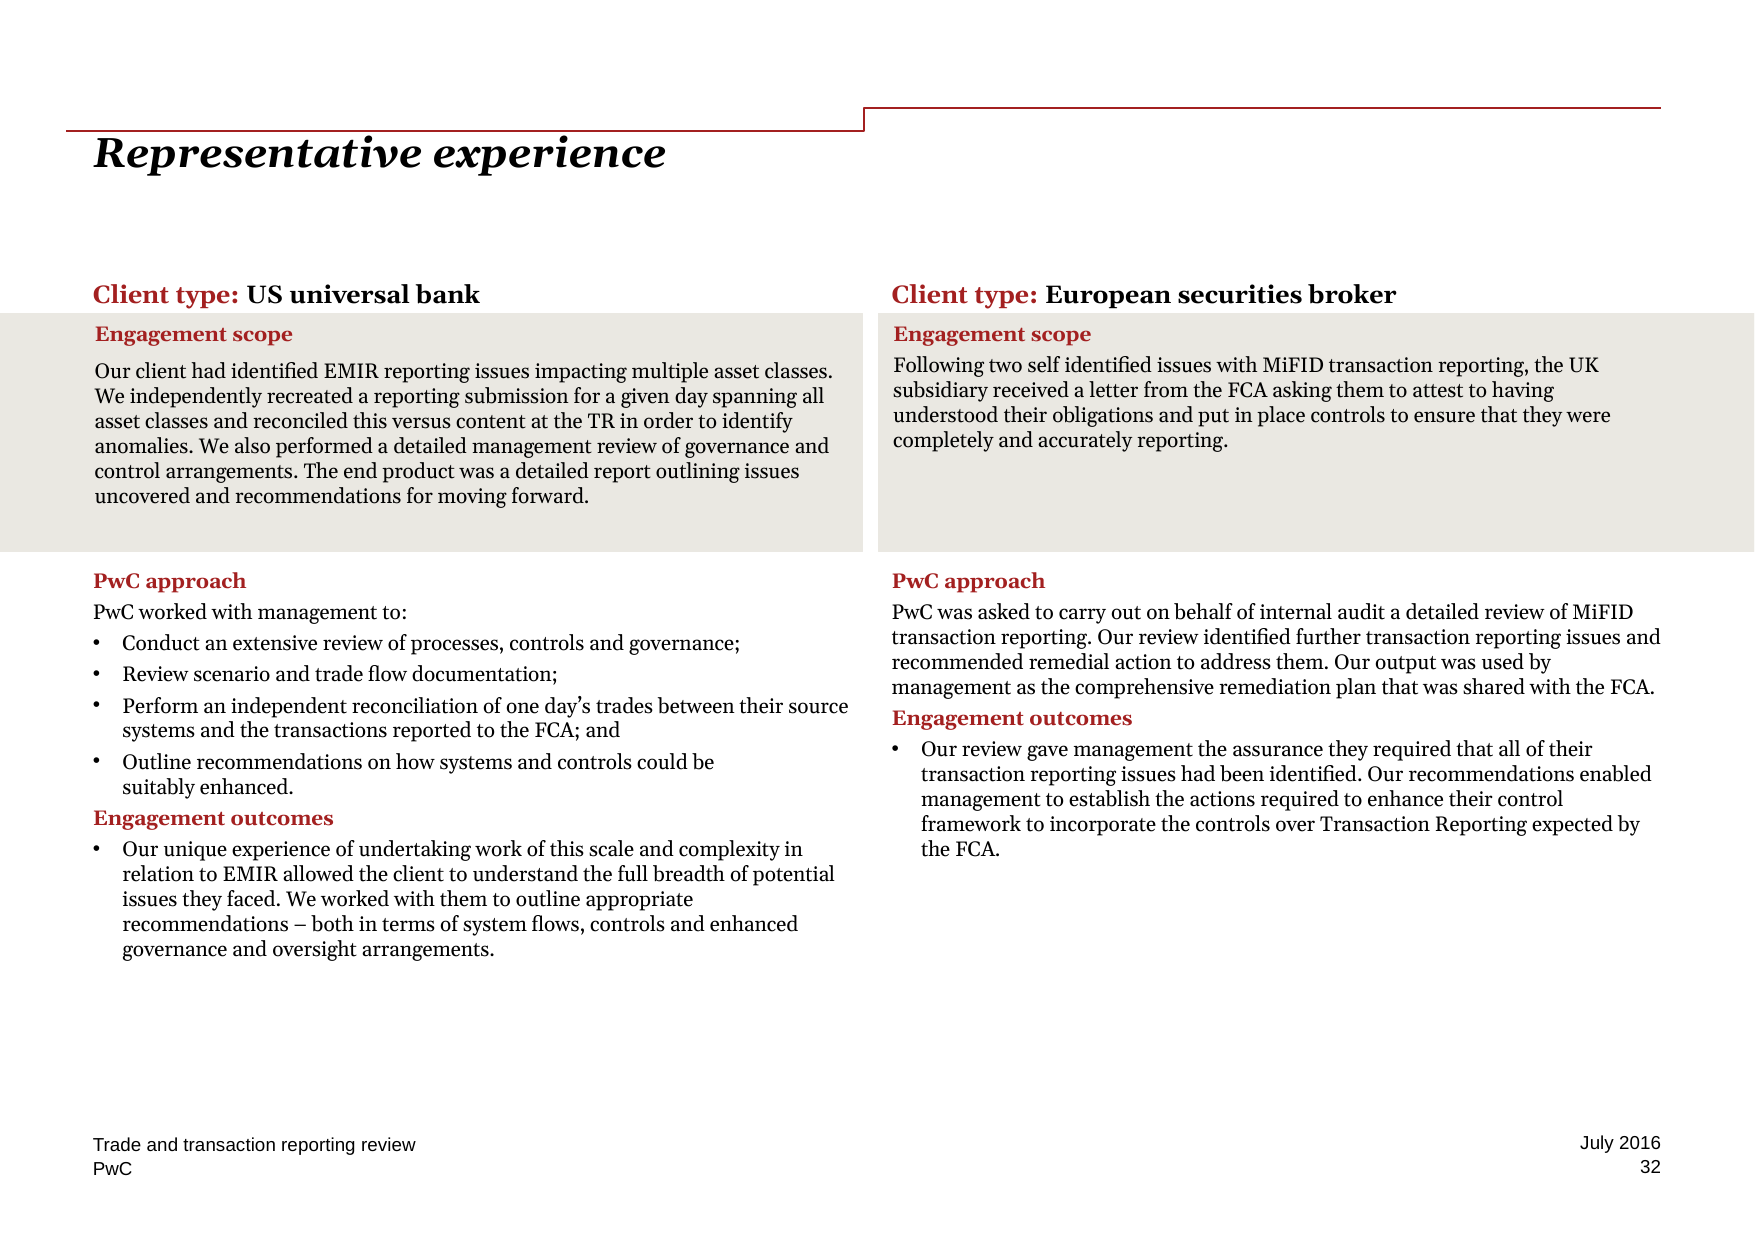

# Representative experience
Client type: US universal bank
Client type: European securities broker
Engagement scope
Our client had identified EMIR reporting issues impacting multiple asset classes. We independently recreated a reporting submission for a given day spanning all asset classes and reconciled this versus content at the TR in order to identify anomalies. We also performed a detailed management review of governance and control arrangements. The end product was a detailed report outlining issues uncovered and recommendations for moving forward.
Engagement scope
Following two self identified issues with MiFID transaction reporting, the UK subsidiary received a letter from the FCA asking them to attest to having understood their obligations and put in place controls to ensure that they were completely and accurately reporting.
PwC approach
PwC worked with management to:
Conduct an extensive review of processes, controls and governance;
Review scenario and trade flow documentation;
Perform an independent reconciliation of one day’s trades between their source systems and the transactions reported to the FCA; and
Outline recommendations on how systems and controls could be suitably enhanced.
Engagement outcomes
Our unique experience of undertaking work of this scale and complexity in relation to EMIR allowed the client to understand the full breadth of potential issues they faced. We worked with them to outline appropriate recommendations – both in terms of system flows, controls and enhanced governance and oversight arrangements.

PwC approach
PwC was asked to carry out on behalf of internal audit a detailed review of MiFID transaction reporting. Our review identified further transaction reporting issues and recommended remedial action to address them. Our output was used by  management as the comprehensive remediation plan that was shared with the FCA.
Engagement outcomes
Our review gave management the assurance they required that all of their transaction reporting issues had been identified. Our recommendations enabled management to establish the actions required to enhance their control framework to incorporate the controls over Transaction Reporting expected by the FCA.
July 2016
Trade and transaction reporting review
32